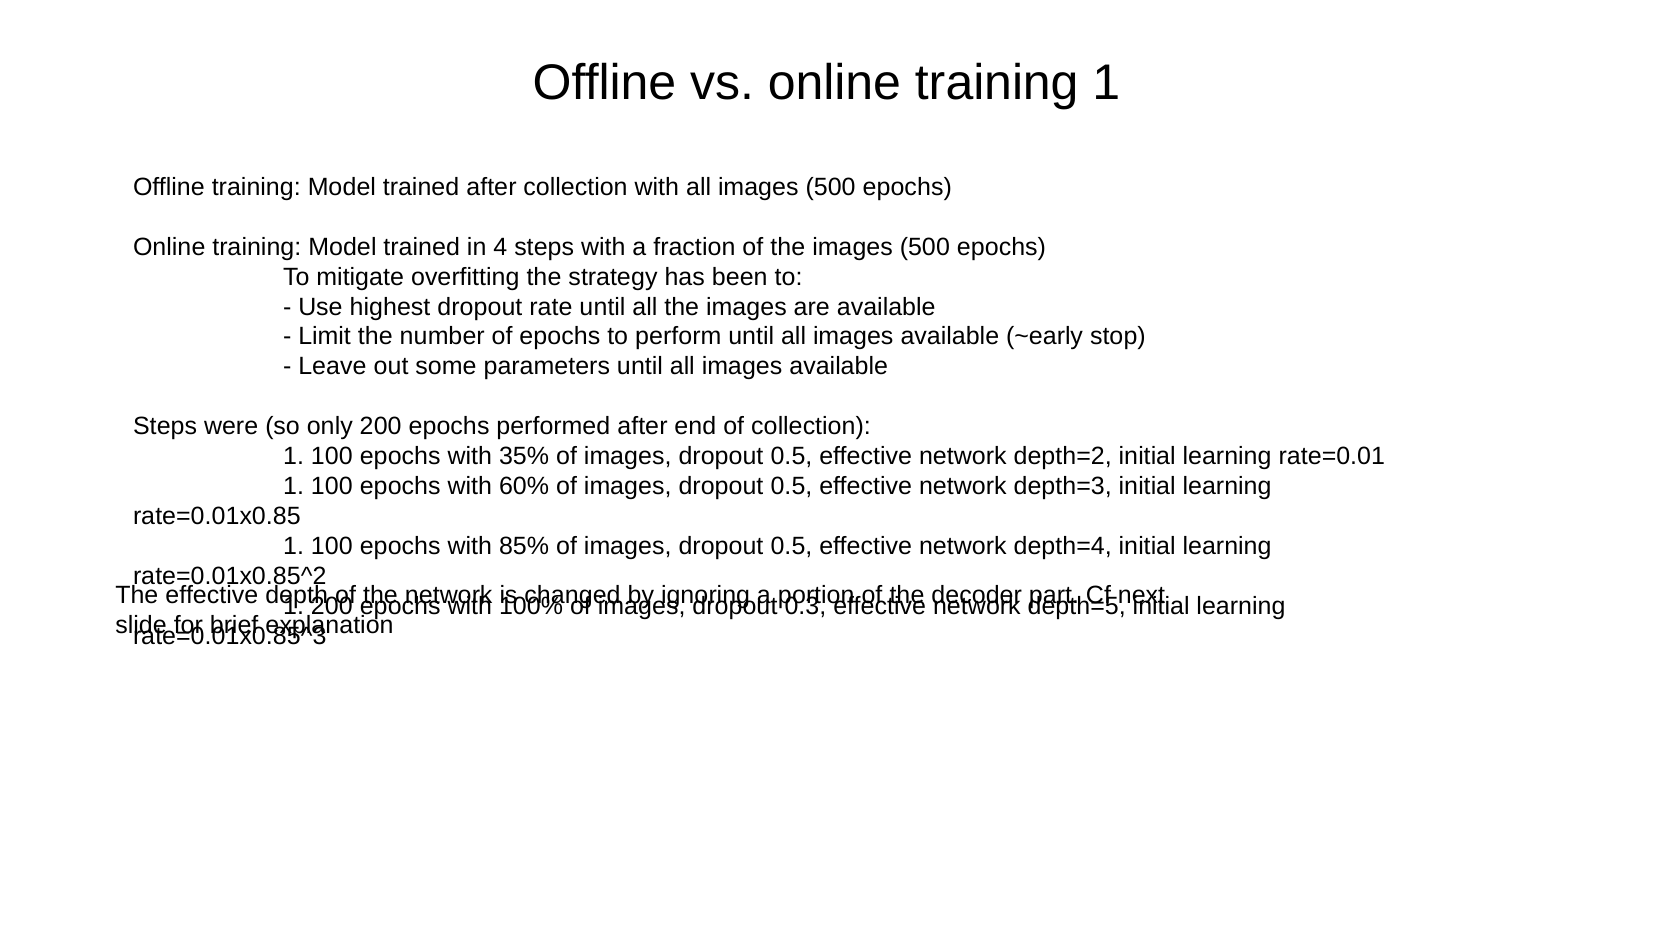

Offline vs. online training 1
Offline training: Model trained after collection with all images (500 epochs)

Online training: Model trained in 4 steps with a fraction of the images (500 epochs)
	To mitigate overfitting the strategy has been to:
	- Use highest dropout rate until all the images are available
	- Limit the number of epochs to perform until all images available (~early stop)
	- Leave out some parameters until all images available

Steps were (so only 200 epochs performed after end of collection):
	1. 100 epochs with 35% of images, dropout 0.5, effective network depth=2, initial learning rate=0.01
	1. 100 epochs with 60% of images, dropout 0.5, effective network depth=3, initial learning rate=0.01x0.85
	1. 100 epochs with 85% of images, dropout 0.5, effective network depth=4, initial learning rate=0.01x0.85^2
	1. 200 epochs with 100% of images, dropout 0.3, effective network depth=5, initial learning rate=0.01x0.85^3

The effective depth of the network is changed by ignoring a portion of the decoder part. Cf next slide for brief explanation